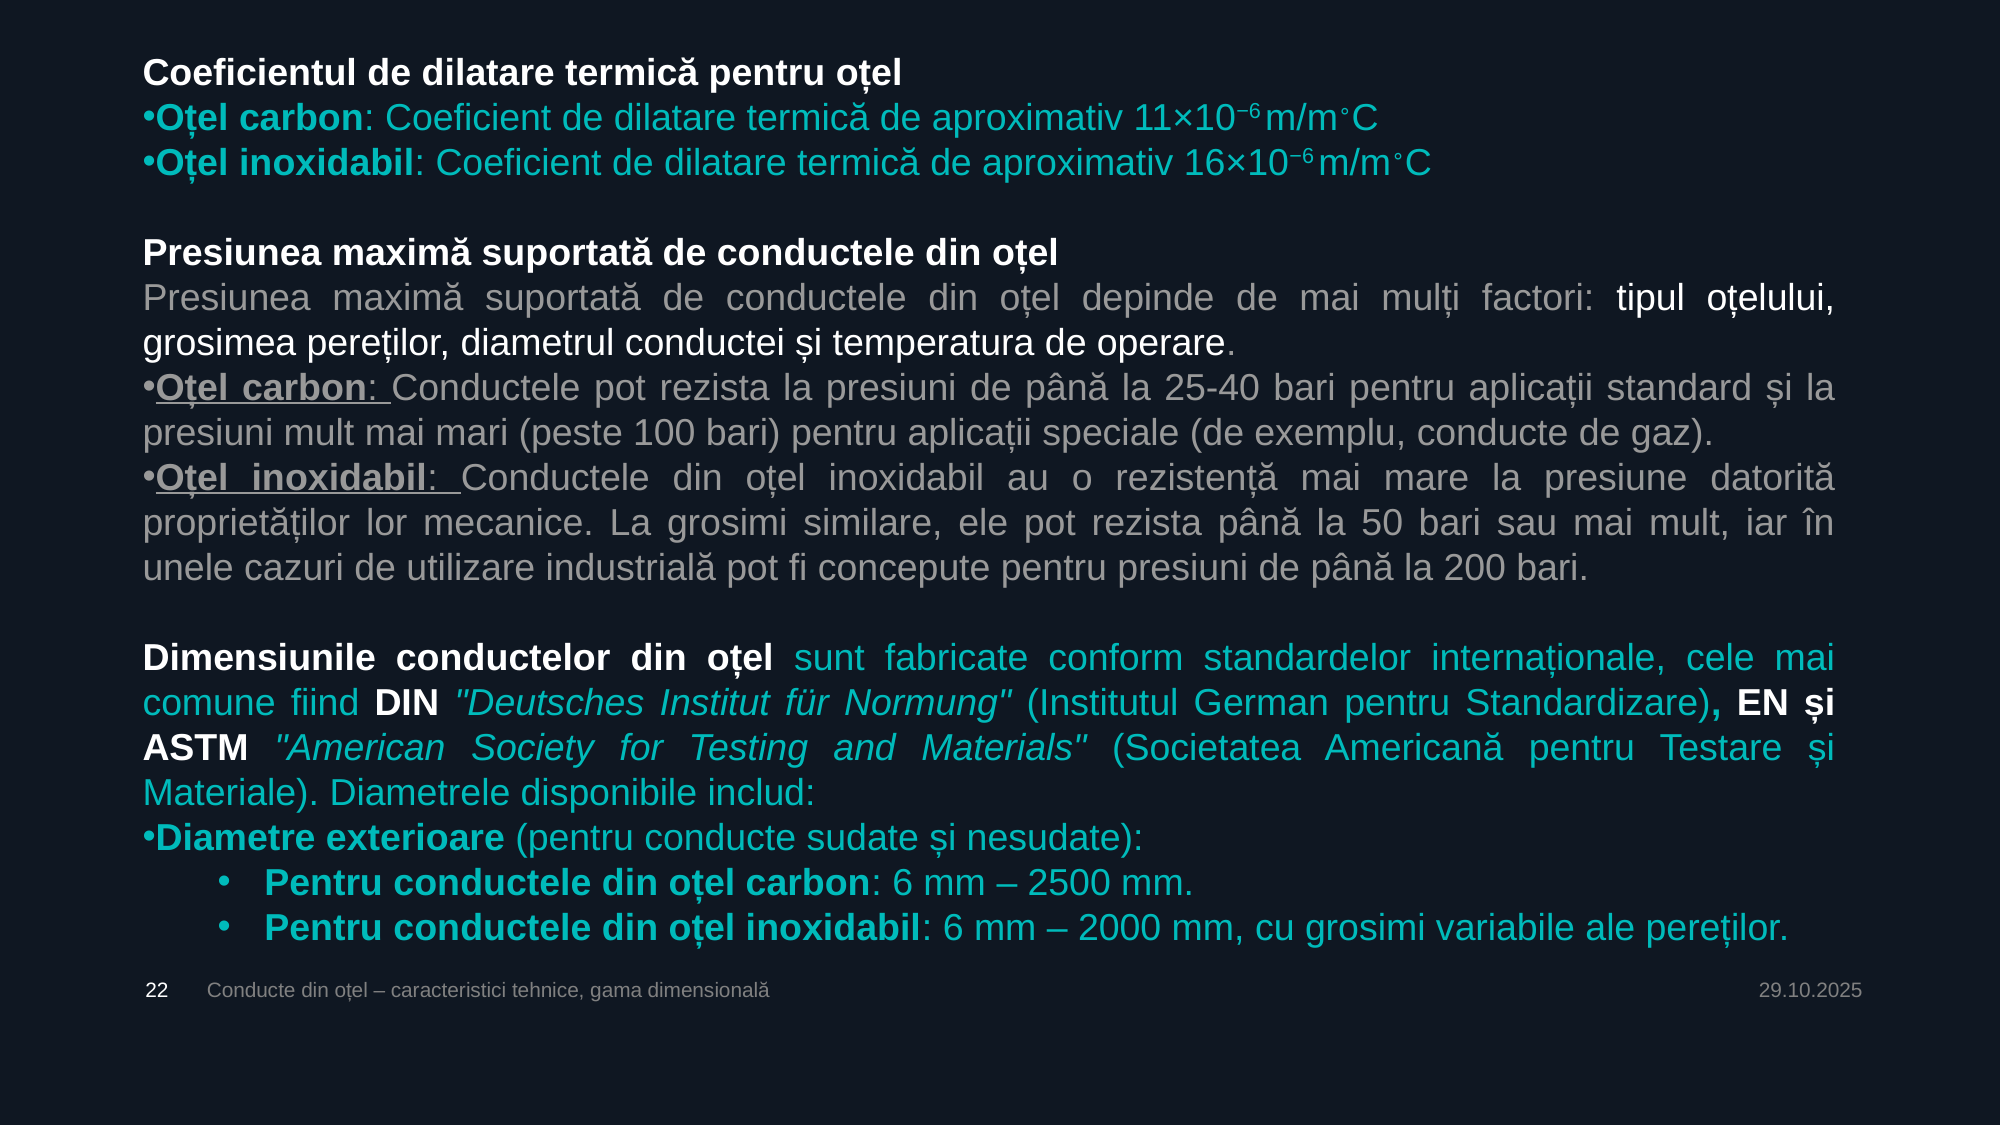

Coeficientul de dilatare termică pentru oțel
Oțel carbon: Coeficient de dilatare termică de aproximativ 11×10−6 m/m∘C
Oțel inoxidabil: Coeficient de dilatare termică de aproximativ 16×10−6 m/m∘C

Presiunea maximă suportată de conductele din oțel
Presiunea maximă suportată de conductele din oțel depinde de mai mulți factori: tipul oțelului, grosimea pereților, diametrul conductei și temperatura de operare.
Oțel carbon: Conductele pot rezista la presiuni de până la 25-40 bari pentru aplicații standard și la presiuni mult mai mari (peste 100 bari) pentru aplicații speciale (de exemplu, conducte de gaz).
Oțel inoxidabil: Conductele din oțel inoxidabil au o rezistență mai mare la presiune datorită proprietăților lor mecanice. La grosimi similare, ele pot rezista până la 50 bari sau mai mult, iar în unele cazuri de utilizare industrială pot fi concepute pentru presiuni de până la 200 bari.

Dimensiunile conductelor din oțel sunt fabricate conform standardelor internaționale, cele mai comune fiind DIN "Deutsches Institut für Normung" (Institutul German pentru Standardizare), EN și ASTM "American Society for Testing and Materials" (Societatea Americană pentru Testare și Materiale). Diametrele disponibile includ:
Diametre exterioare (pentru conducte sudate și nesudate):
Pentru conductele din oțel carbon: 6 mm – 2500 mm.
Pentru conductele din oțel inoxidabil: 6 mm – 2000 mm, cu grosimi variabile ale pereților.
Conducte din oțel – caracteristici tehnice, gama dimensională
29.10.2025
22